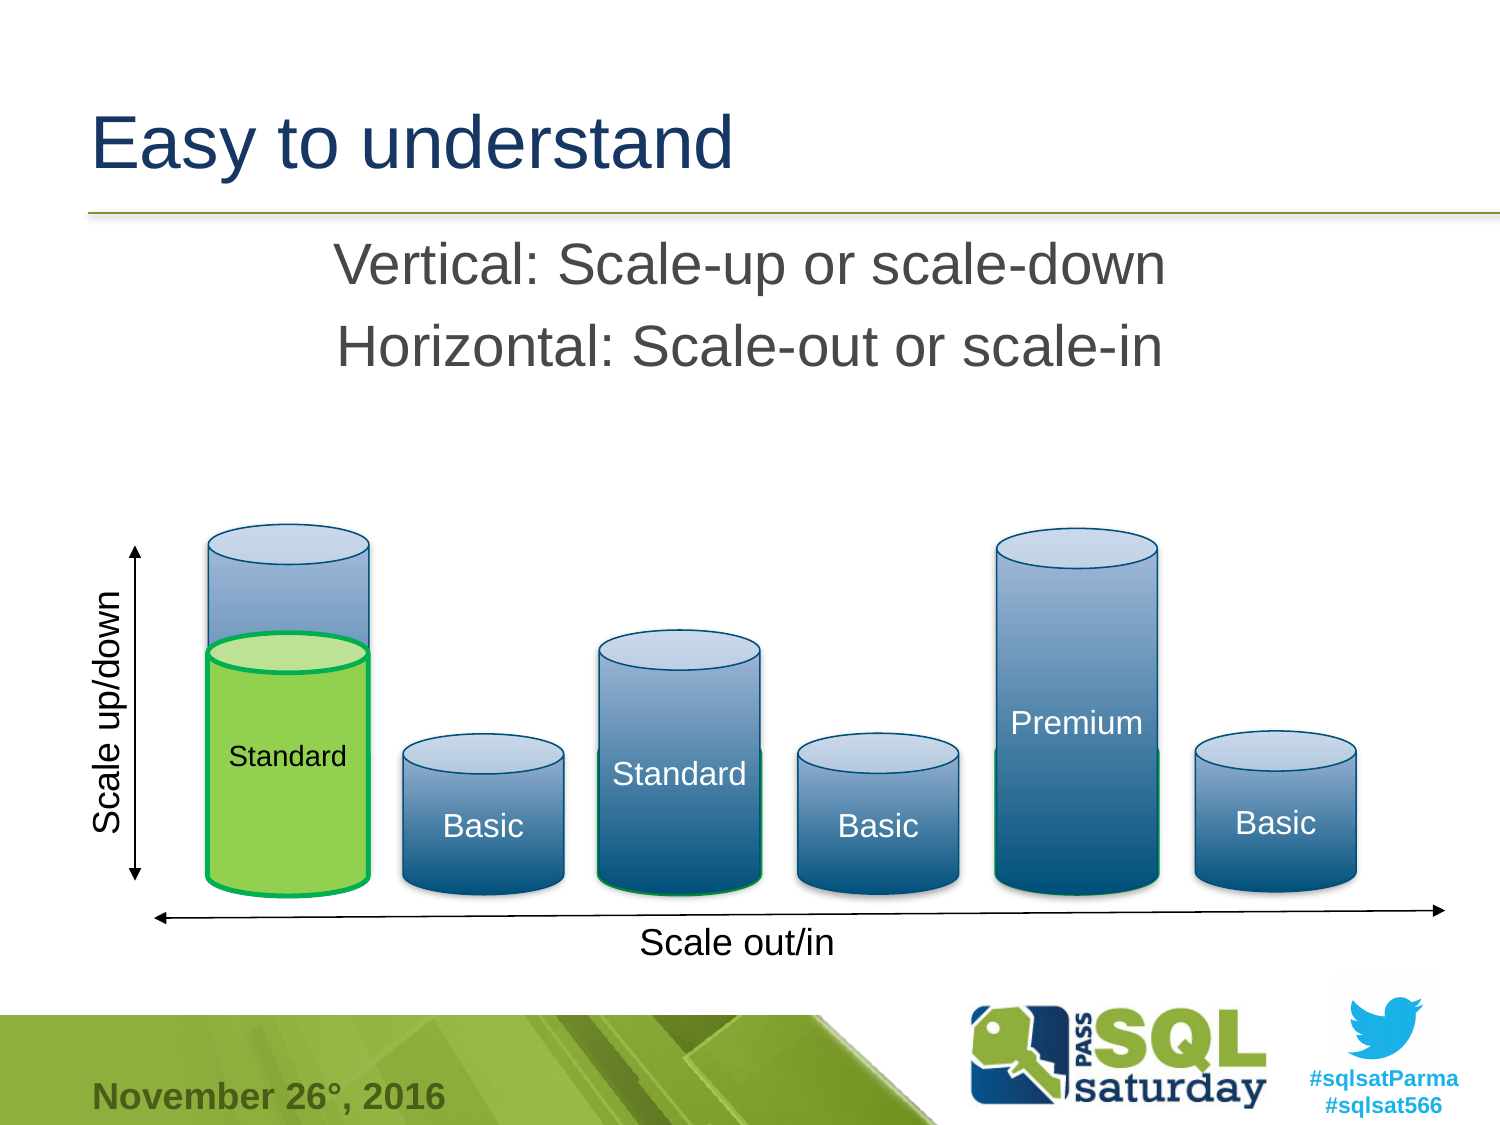

# Easy to understand
Vertical: Scale-up or scale-down
Horizontal: Scale-out or scale-in
Premium
Premium
Standard
Standard

Scale up/down
Basic
Basic

Basic

Basic
Basic
Basic

Scale out/in